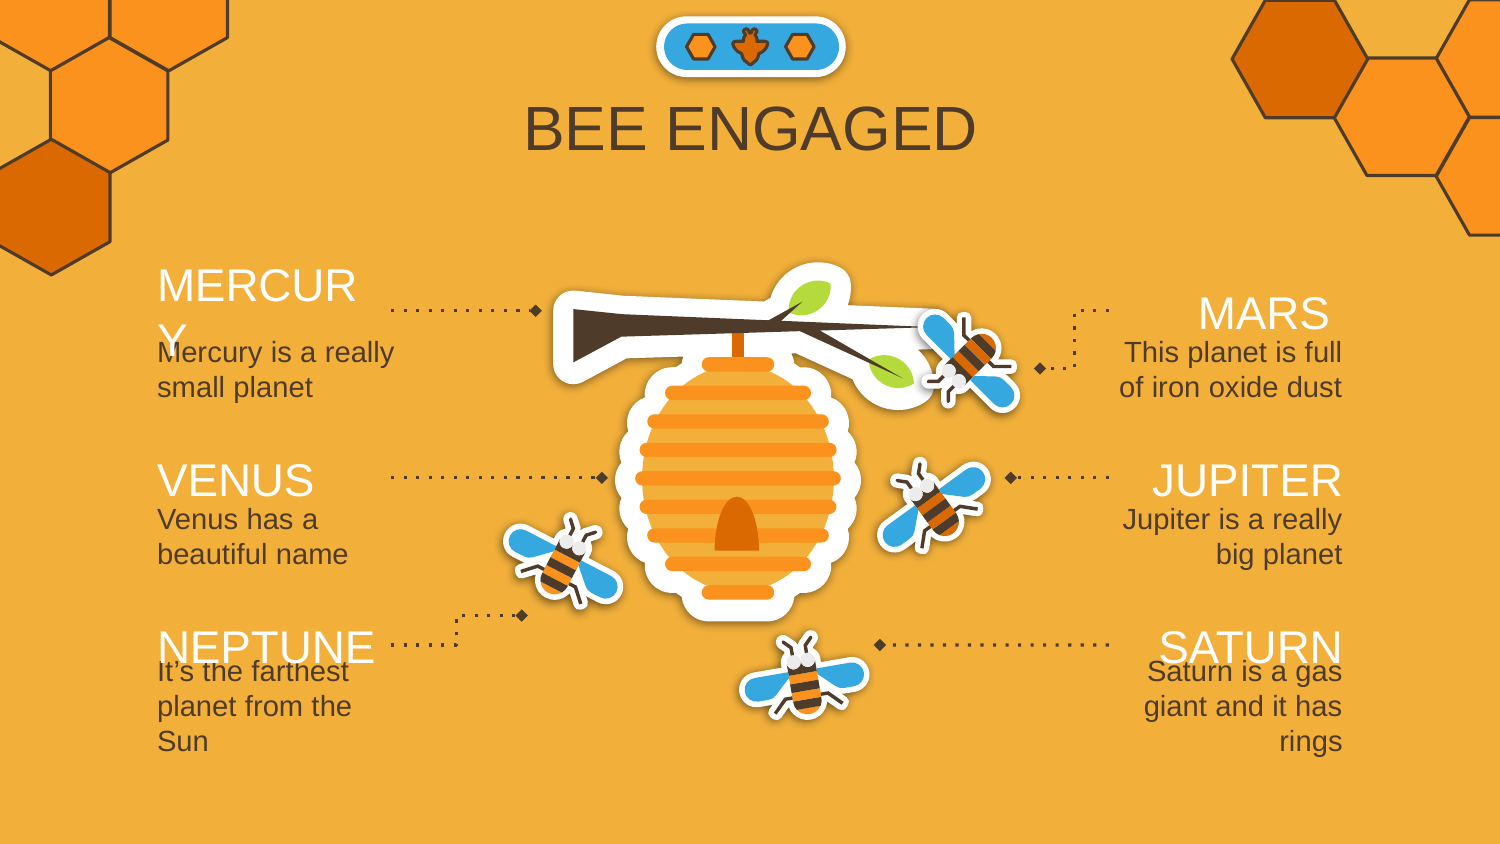

# BEE ENGAGED

MERCURY
MARS

Mercury is a really small planet
This planet is full of iron oxide dust
VENUS
JUPITER

Venus has a beautiful name
Jupiter is a really big planet

NEPTUNE
SATURN

It’s the farthest planet from the Sun
Saturn is a gas giant and it has rings